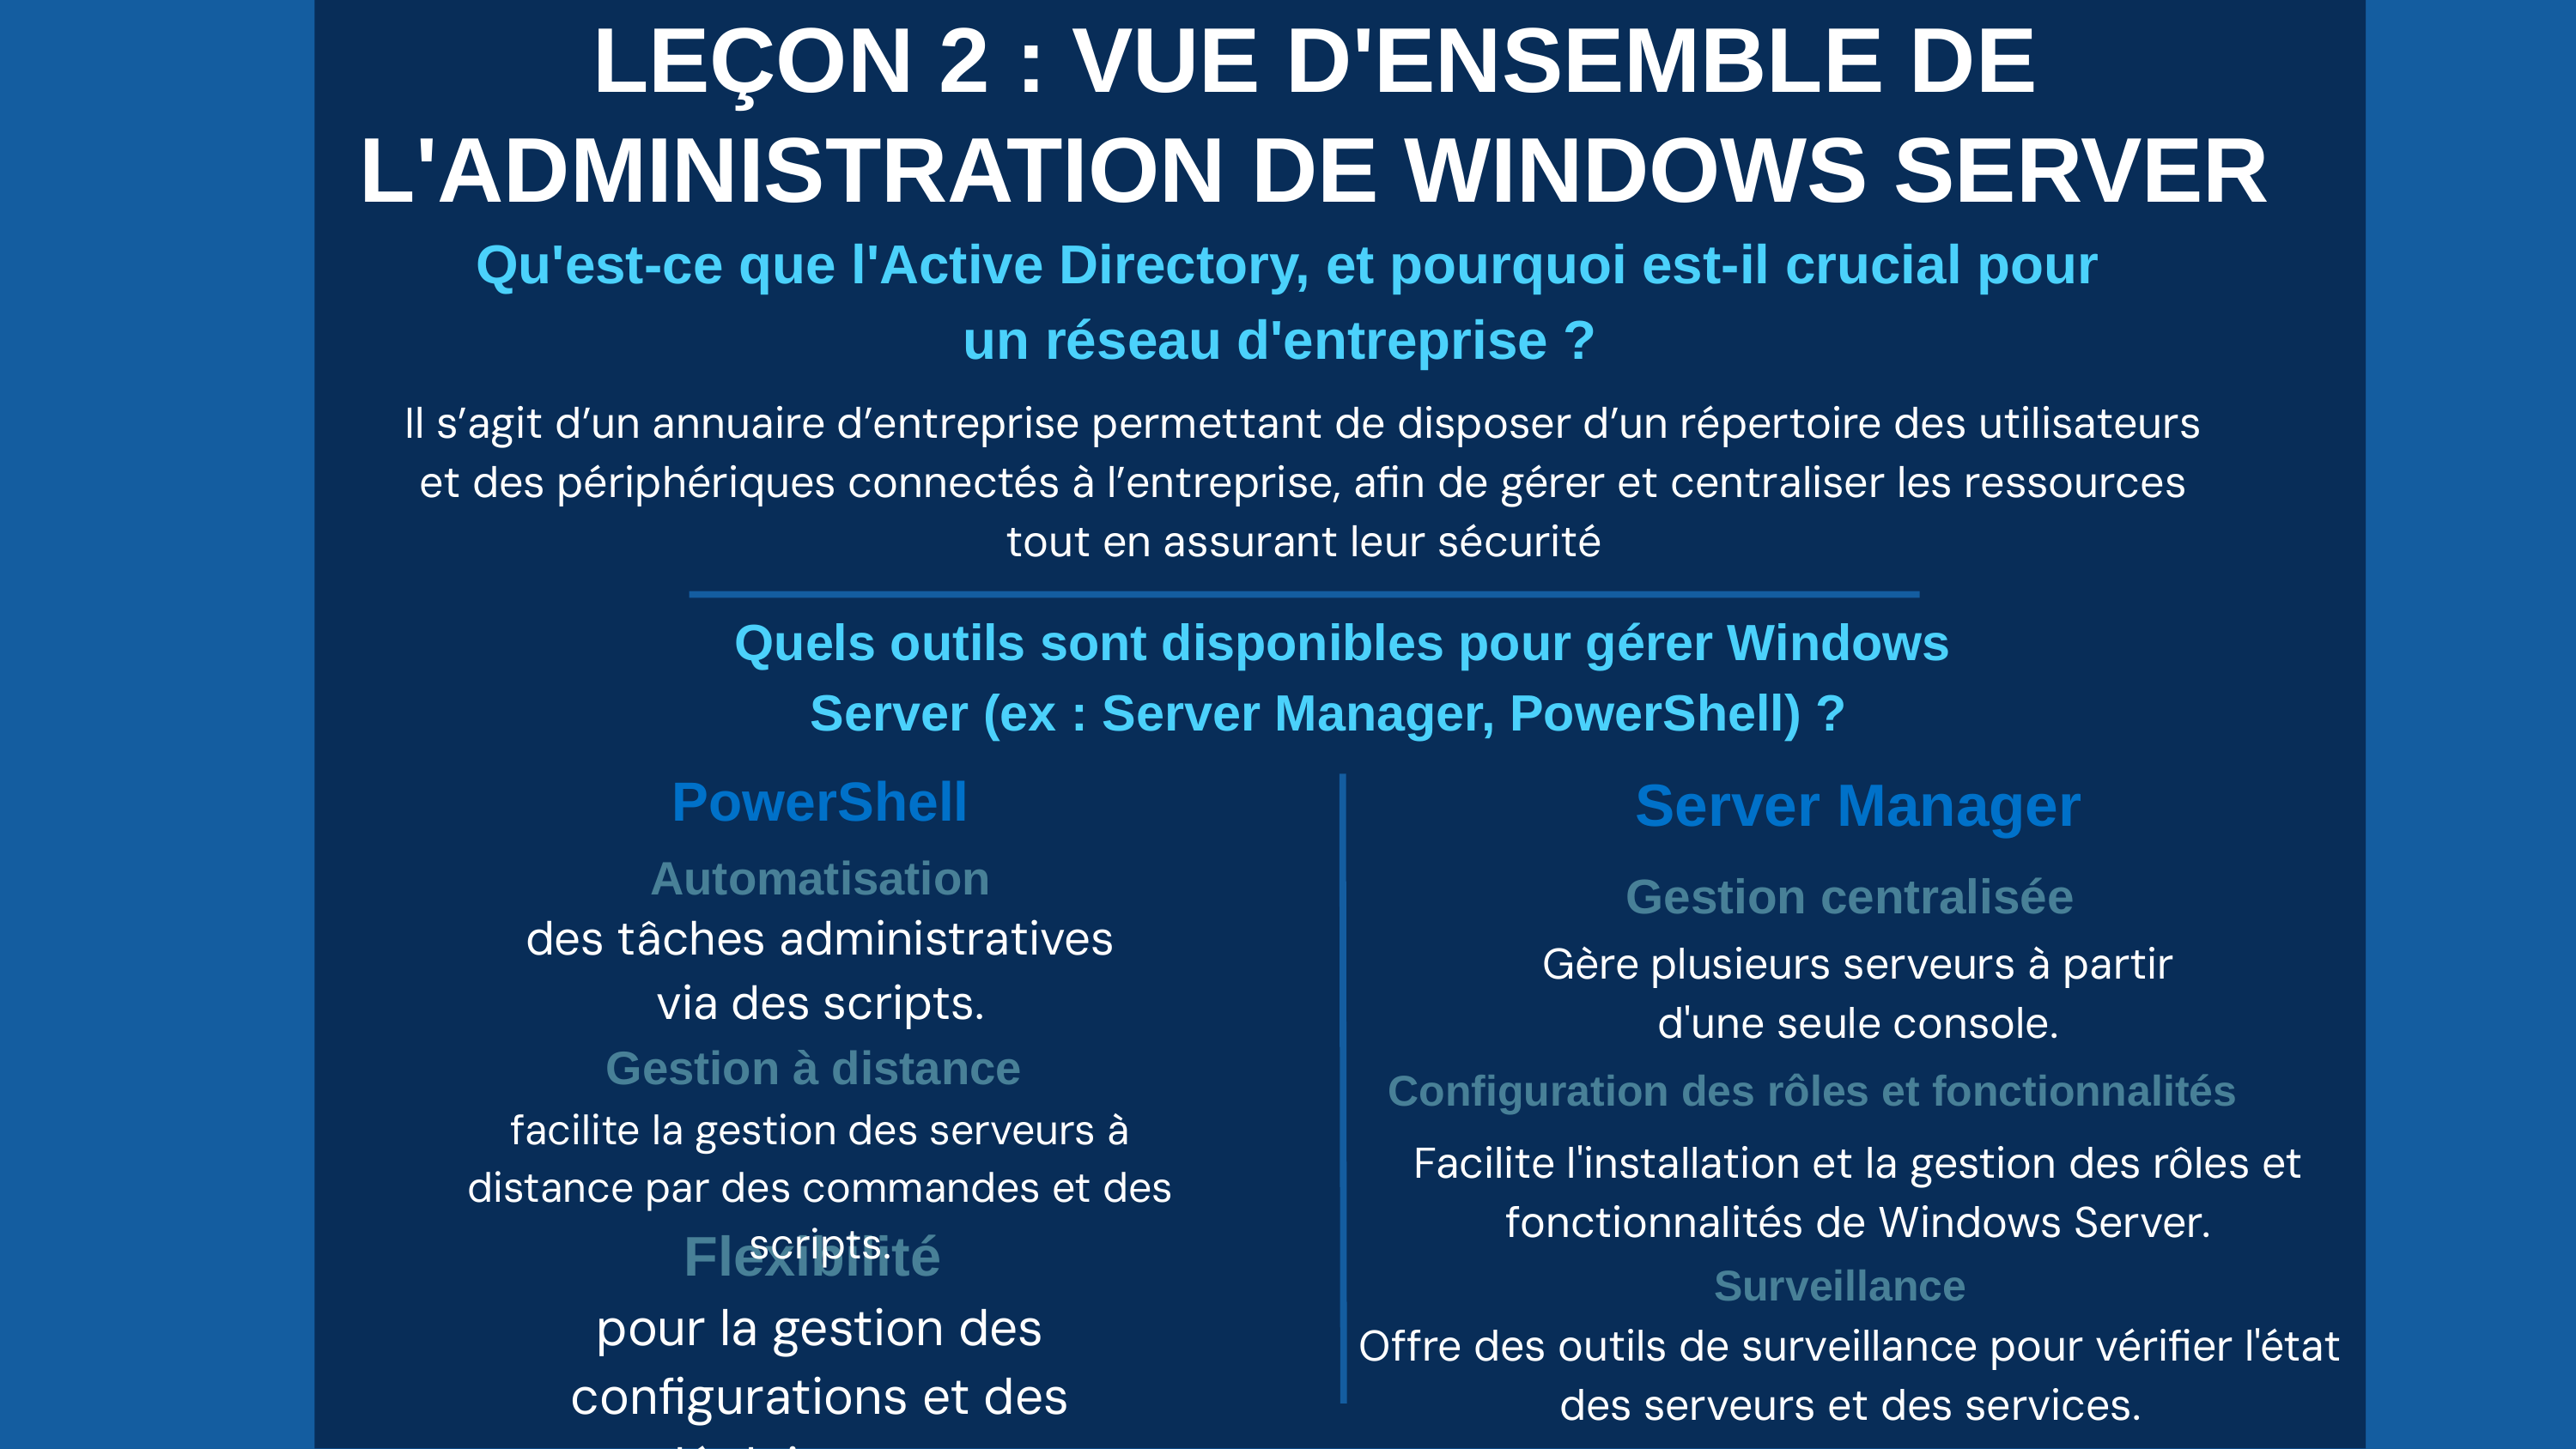

LEÇON 2 : VUE D'ENSEMBLE DE L'ADMINISTRATION DE WINDOWS SERVER

Qu'est-ce que l'Active Directory, et pourquoi est-il crucial pour un réseau d'entreprise ?
Il s’agit d’un annuaire d’entreprise permettant de disposer d’un répertoire des utilisateurs et des périphériques connectés à l’entreprise, afin de gérer et centraliser les ressources tout en assurant leur sécurité

 Quels outils sont disponibles pour gérer Windows Server (ex : Server Manager, PowerShell) ?
PowerShell
Server Manager

Automatisation

Gestion centralisée

des tâches administratives via des scripts.
Gère plusieurs serveurs à partir d'une seule console.

Gestion à distance
Configuration des rôles et fonctionnalités

facilite la gestion des serveurs à distance par des commandes et des scripts.

Facilite l'installation et la gestion des rôles et fonctionnalités de Windows Server.
Flexibilité
Surveillance
pour la gestion des configurations et des déploiements.

Offre des outils de surveillance pour vérifier l'état des serveurs et des services.